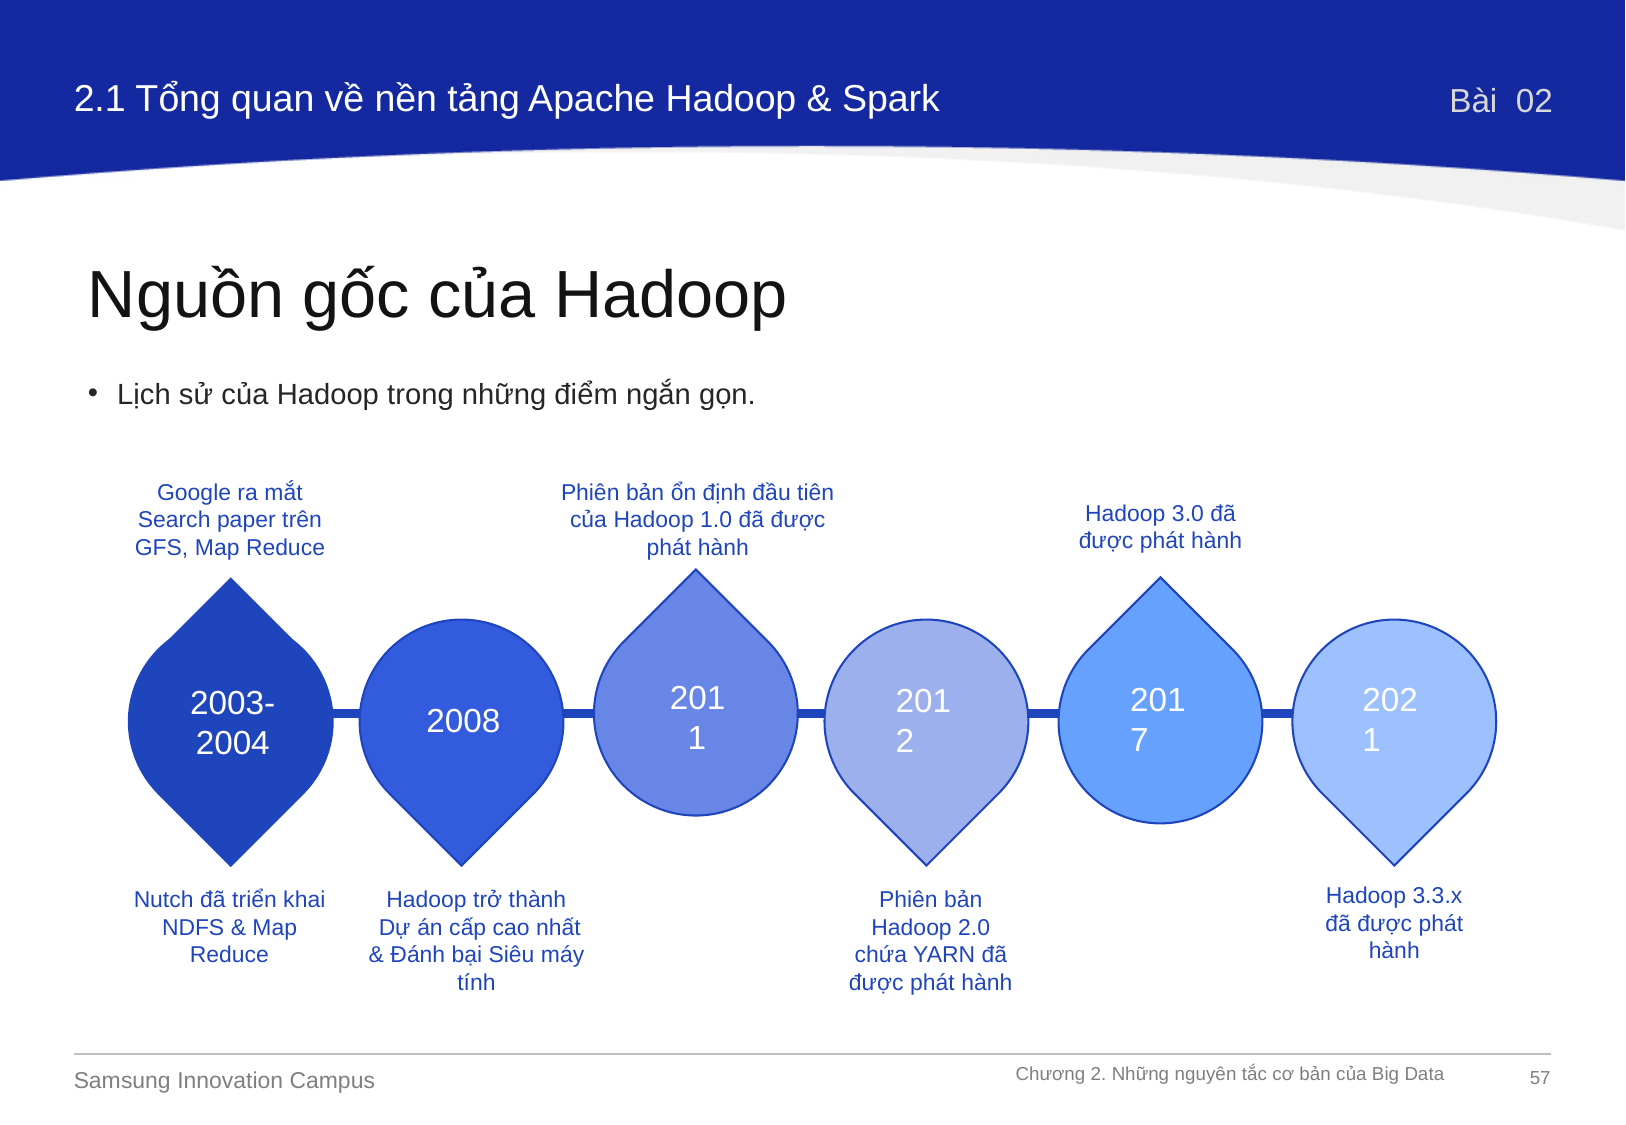

2.1 Tổng quan về nền tảng Apache Hadoop & Spark
Bài  02
Nguồn gốc của Hadoop
Lịch sử của Hadoop trong những điểm ngắn gọn.
Google ra mắt Search paper trên GFS, Map Reduce
Phiên bản ổn định đầu tiên của Hadoop 1.0 đã được phát hành
Hadoop 3.0 đã được phát hành

2003-
2004
2011
2017
2021
2008
2012
Hadoop 3.3.x đã được phát hành
Nutch đã triển khai NDFS & Map Reduce
Phiên bản Hadoop 2.0 chứa YARN đã được phát hành
Hadoop trở thành
 Dự án cấp cao nhất & Đánh bại Siêu máy tính